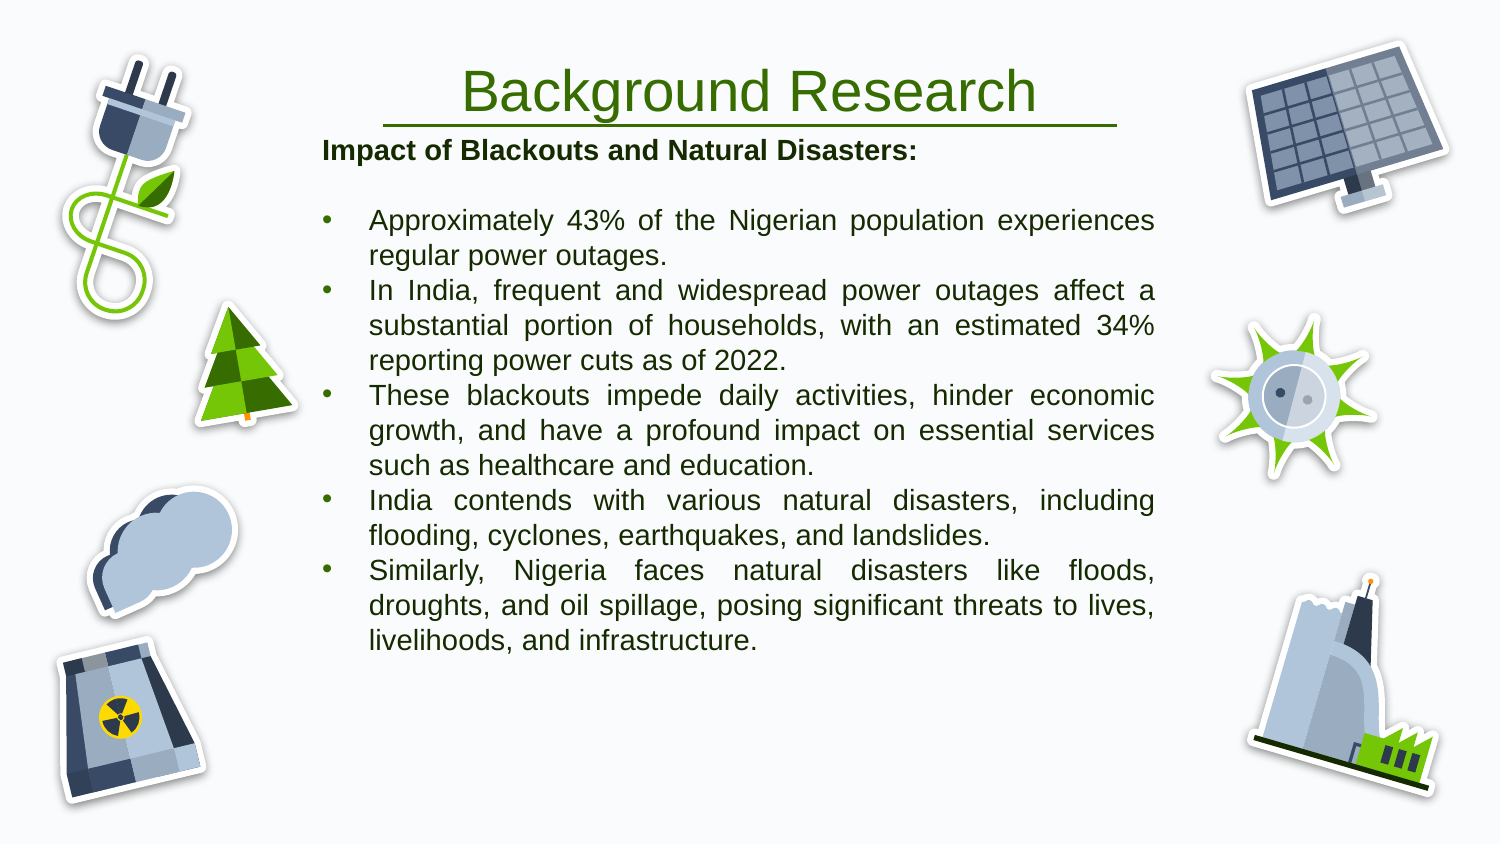

# Background Research

Impact of Blackouts and Natural Disasters:

Approximately 43% of the Nigerian population experiences regular power outages.
In India, frequent and widespread power outages affect a substantial portion of households, with an estimated 34% reporting power cuts as of 2022.
These blackouts impede daily activities, hinder economic growth, and have a profound impact on essential services such as healthcare and education.
India contends with various natural disasters, including flooding, cyclones, earthquakes, and landslides.
Similarly, Nigeria faces natural disasters like floods, droughts, and oil spillage, posing significant threats to lives, livelihoods, and infrastructure.